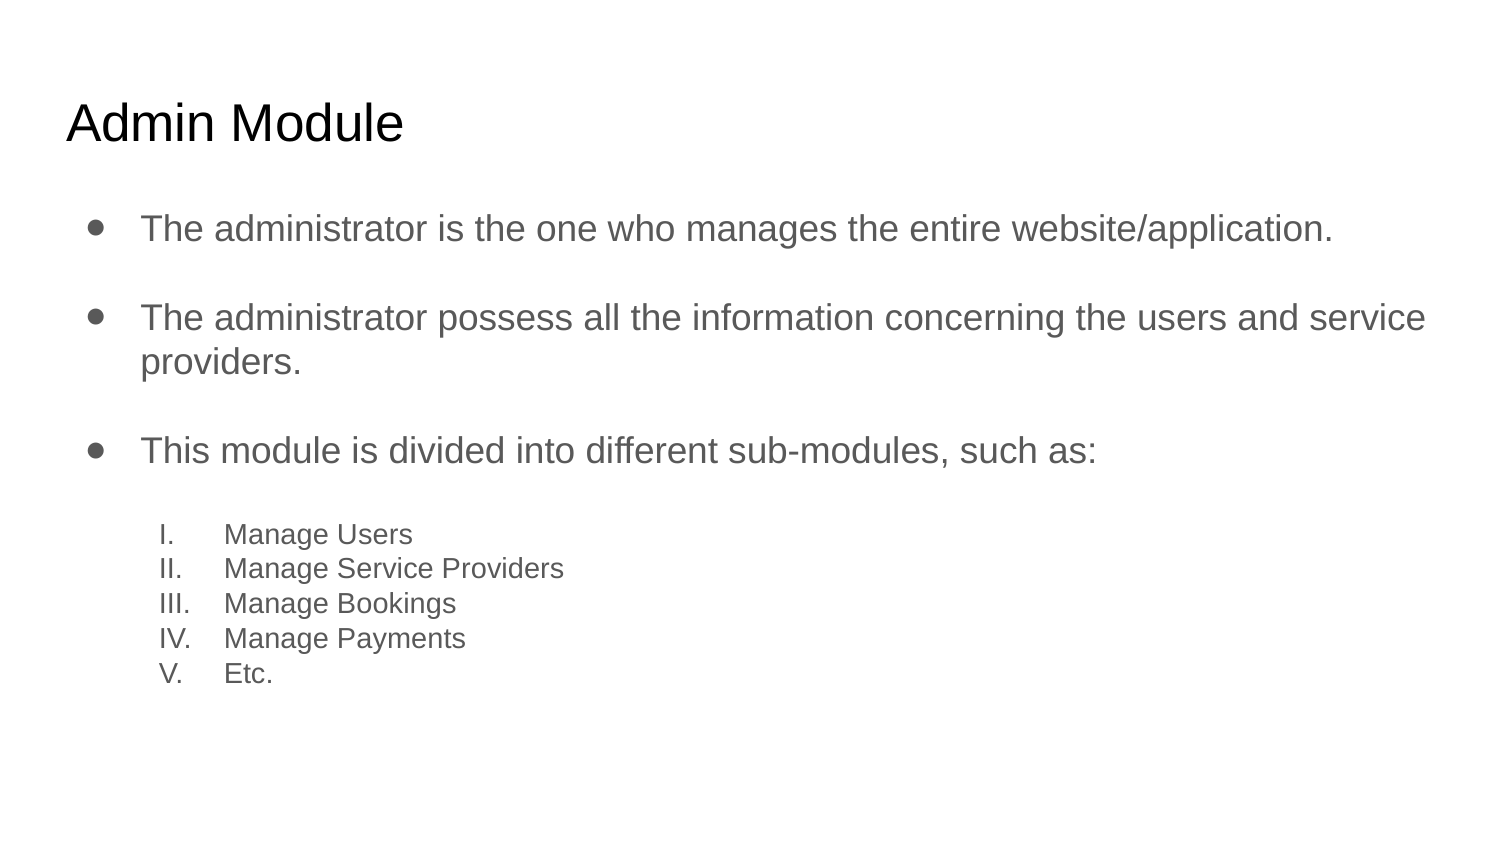

# Admin Module
The administrator is the one who manages the entire website/application.

The administrator possess all the information concerning the users and service providers.

This module is divided into different sub-modules, such as:

Manage Users
Manage Service Providers
Manage Bookings
Manage Payments
Etc.